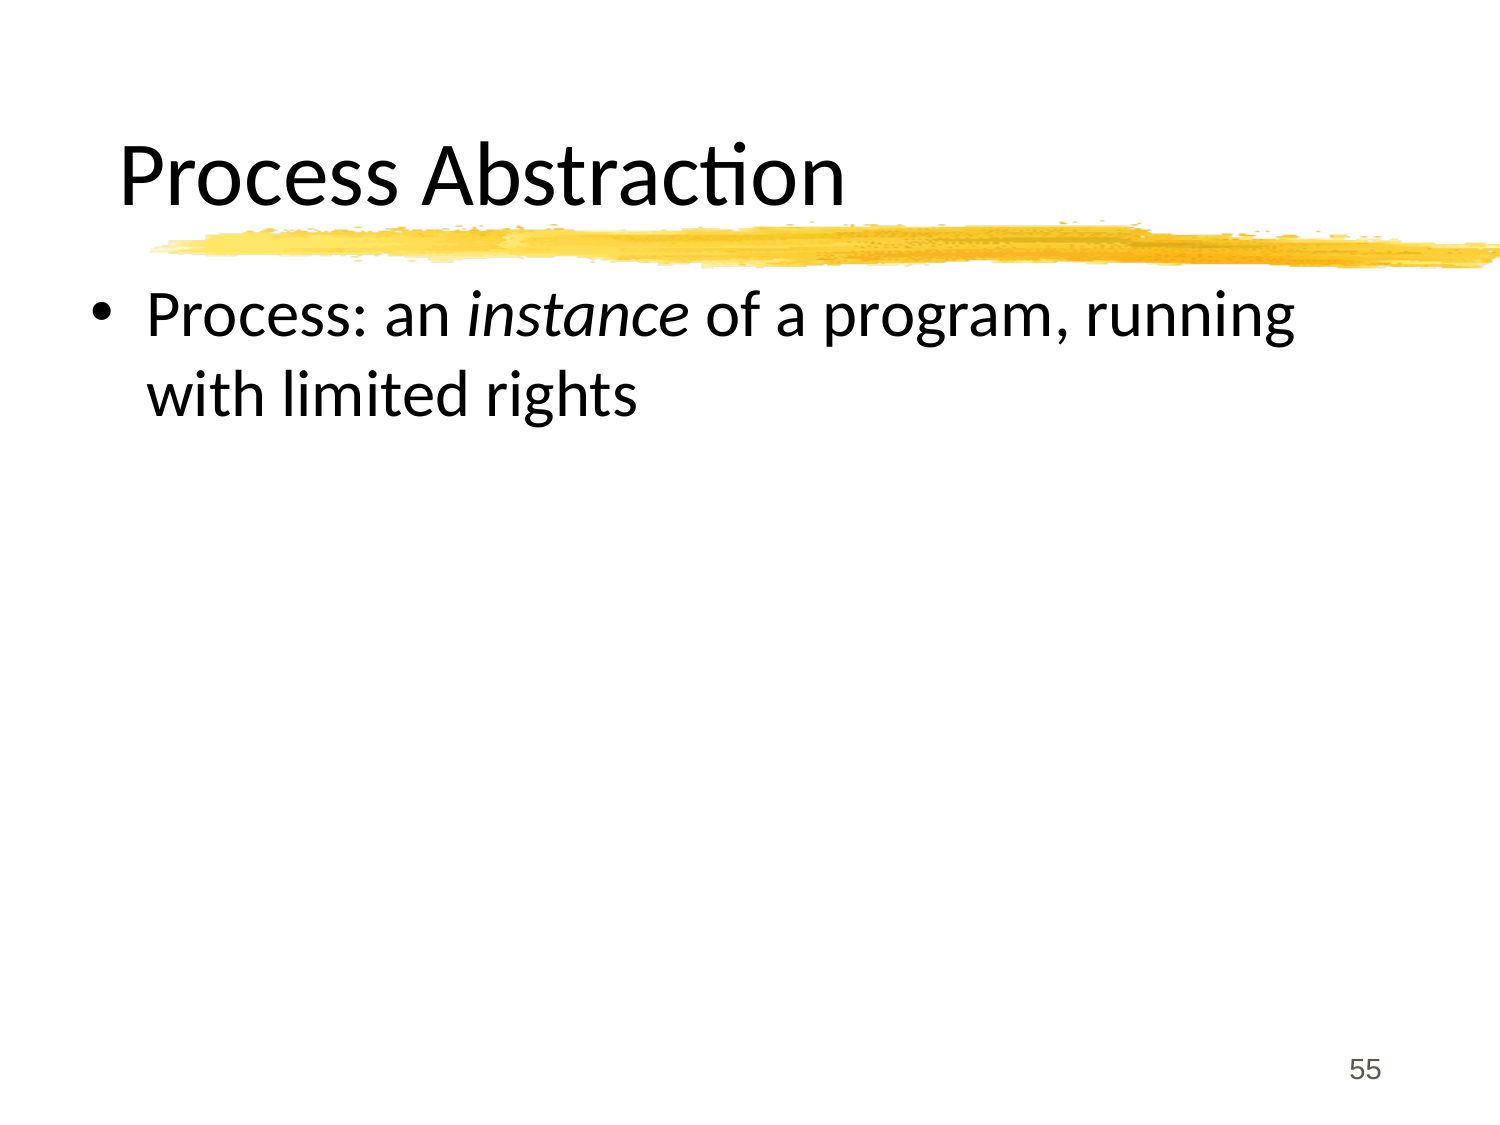

# Process Abstraction
Process: an instance of a program, running with limited rights
55